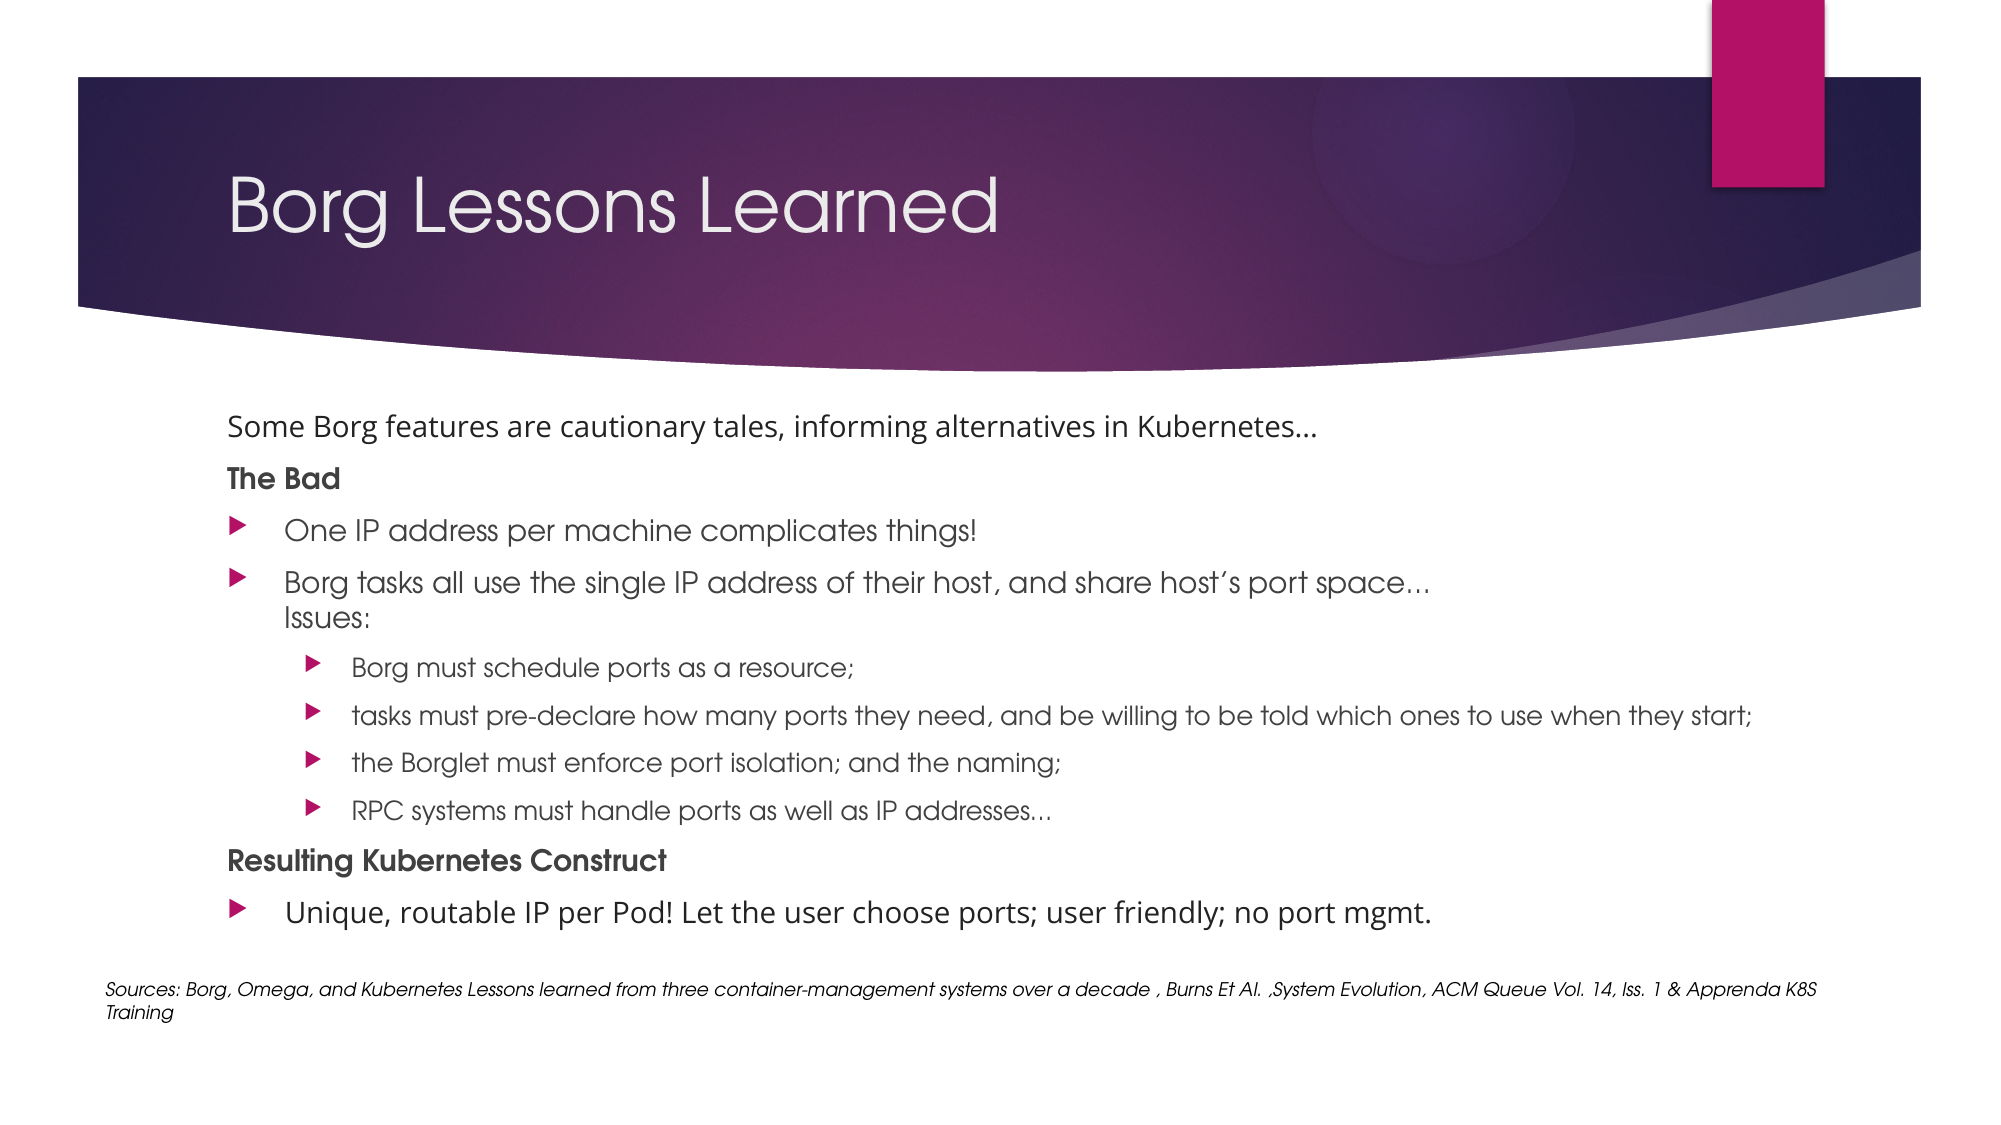

# Borg Lessons Learned
Some Borg features are cautionary tales, informing alternatives in Kubernetes...
The Bad
One IP address per machine complicates things!
Borg tasks all use the single IP address of their host, and share host’s port space…
Issues:
Borg must schedule ports as a resource;
tasks must pre-declare how many ports they need, and be willing to be told which ones to use when they start;
the Borglet must enforce port isolation; and the naming;
RPC systems must handle ports as well as IP addresses…
Resulting Kubernetes Construct
Unique, routable IP per Pod! Let the user choose ports; user friendly; no port mgmt.

Sources: Borg, Omega, and Kubernetes Lessons learned from three container-management systems over a decade , Burns Et Al. ,System Evolution, ACM Queue Vol. 14, Iss. 1 & Apprenda K8S Training